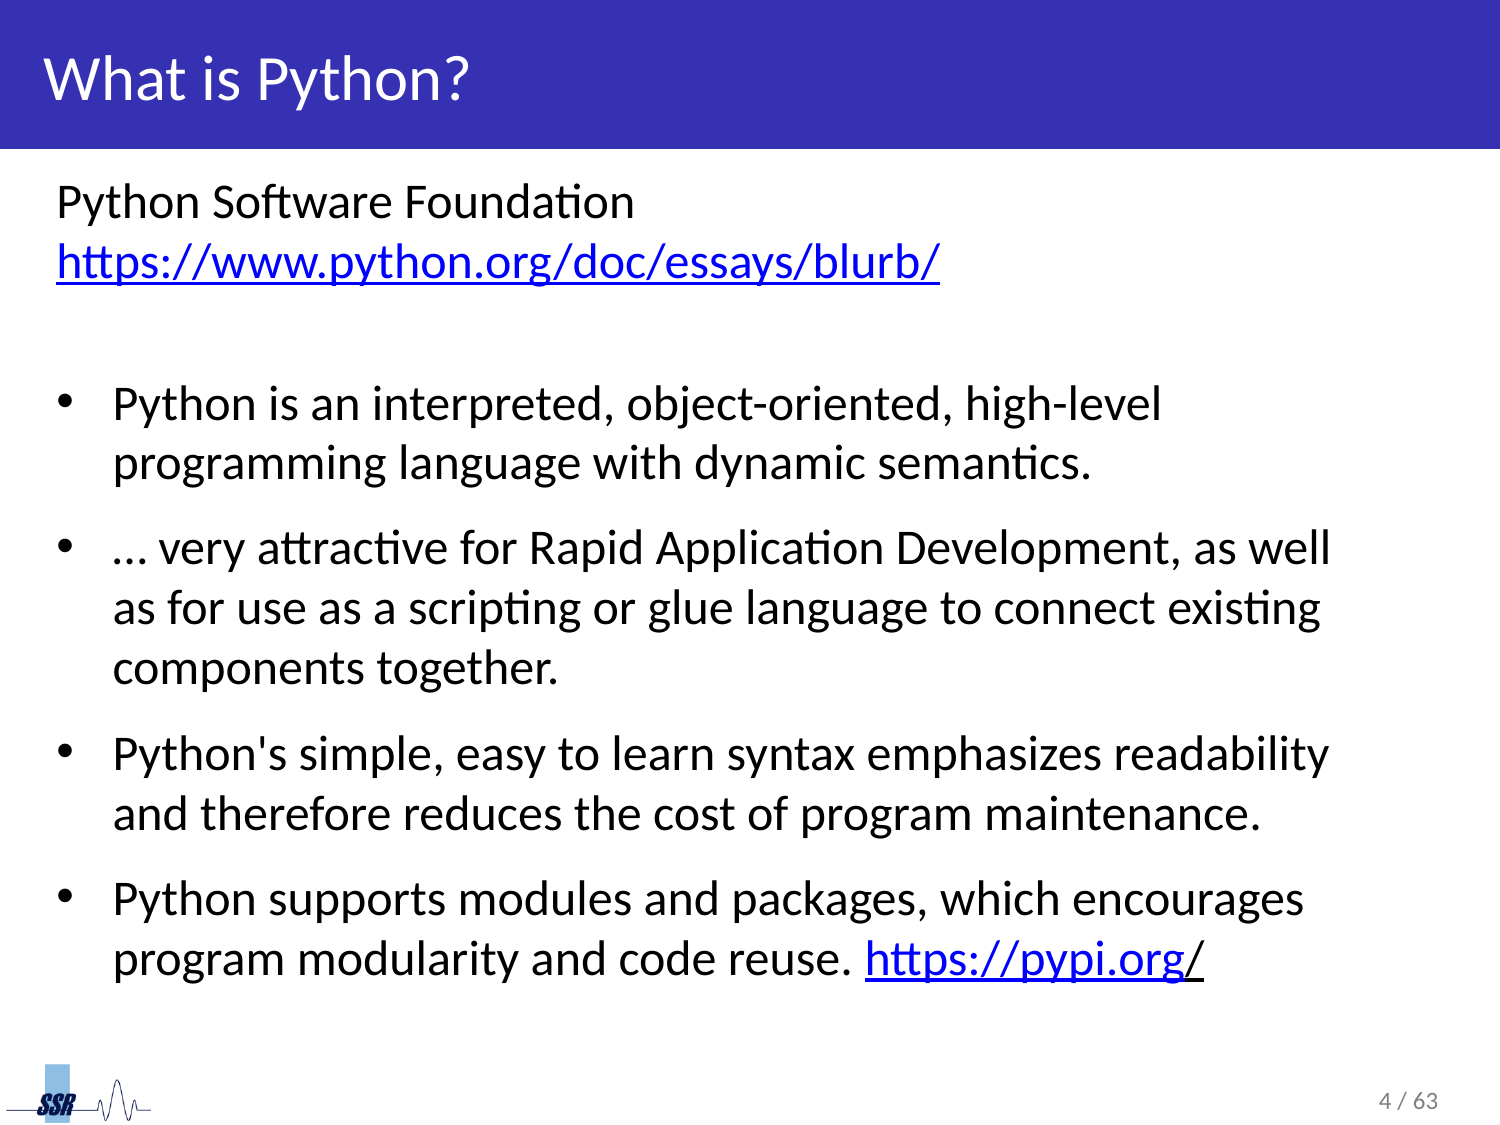

# What is Python?
Python Software Foundation
https://www.python.org/doc/essays/blurb/

Python is an interpreted, object-oriented, high-level programming language with dynamic semantics.
… very attractive for Rapid Application Development, as well as for use as a scripting or glue language to connect existing components together.
Python's simple, easy to learn syntax emphasizes readability and therefore reduces the cost of program maintenance.
Python supports modules and packages, which encourages program modularity and code reuse. https://pypi.org/